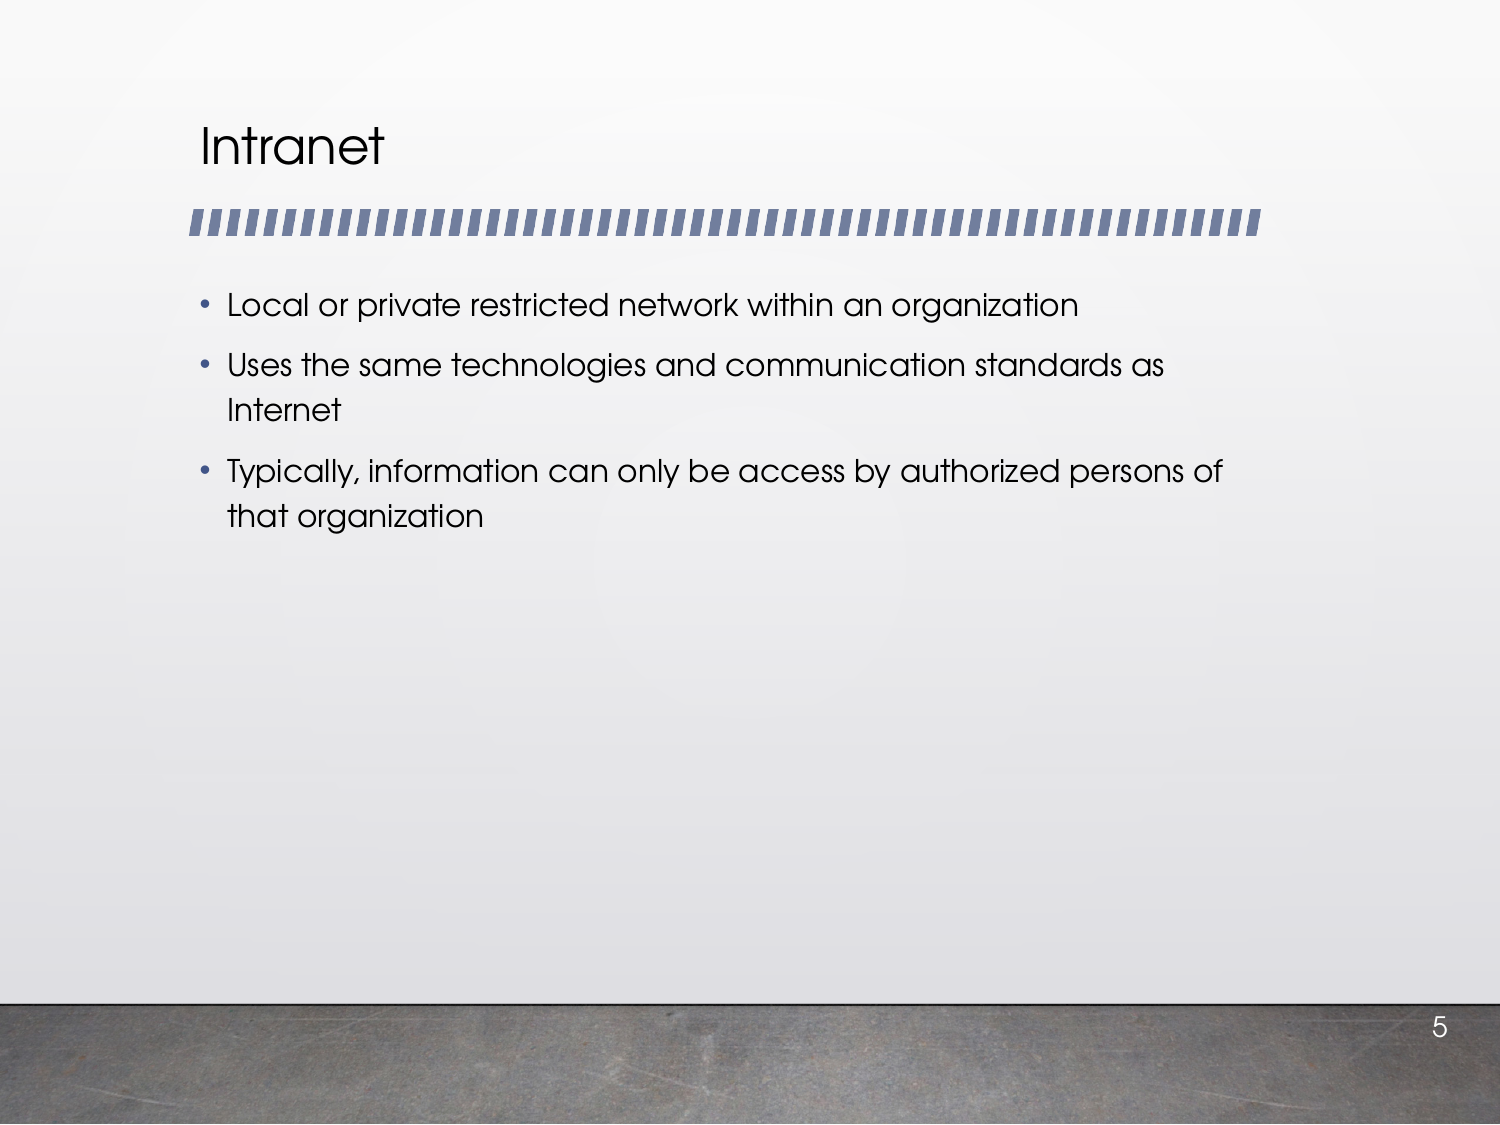

# Intranet
Local or private restricted network within an organization
Uses the same technologies and communication standards as Internet
Typically, information can only be access by authorized persons of that organization